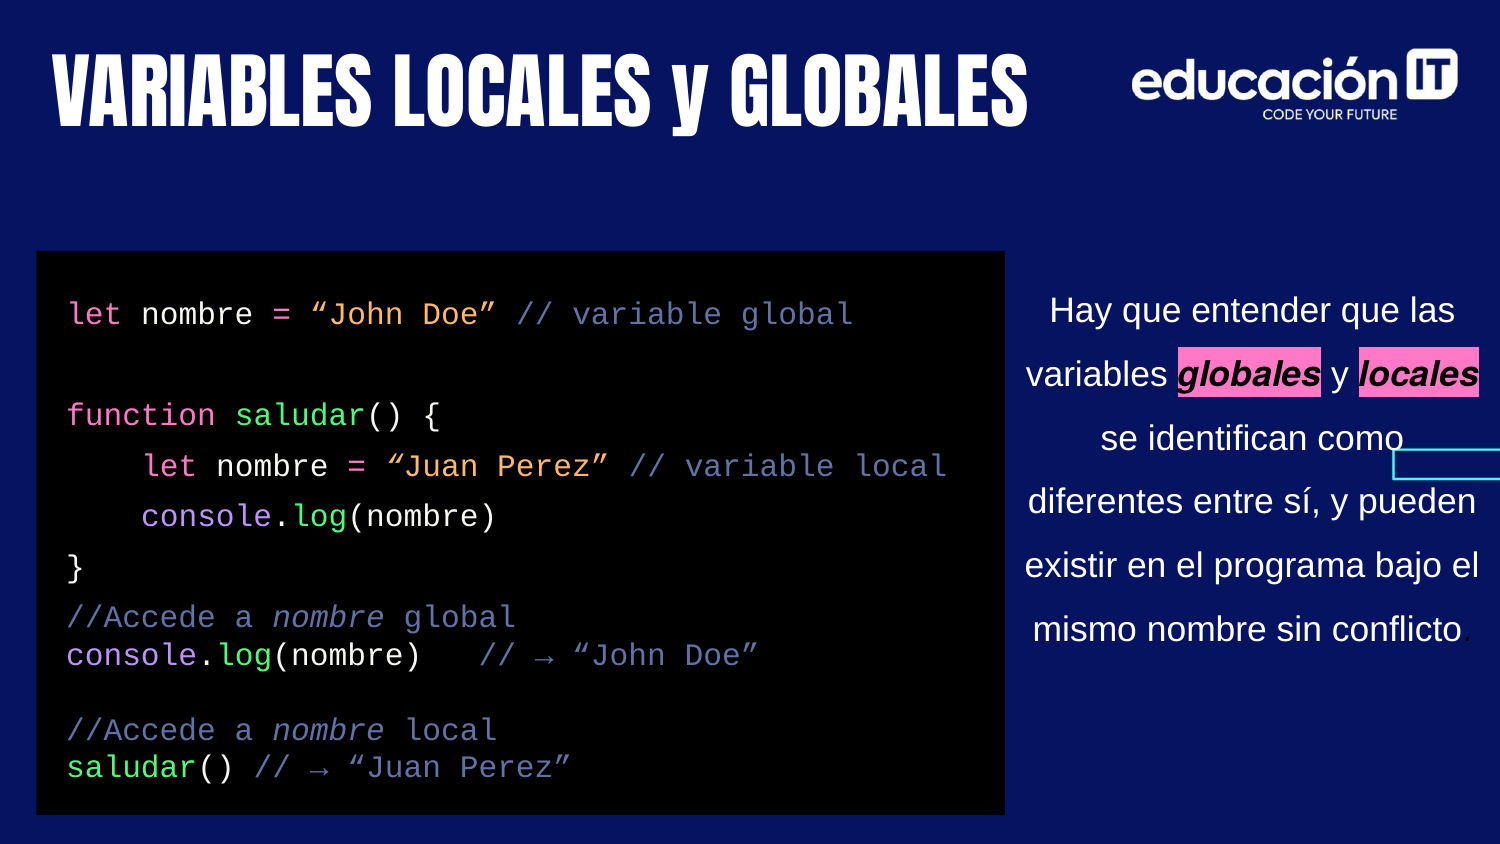

VARIABLES LOCALES y GLOBALES
let nombre = “John Doe” // variable global

function saludar() {
    let nombre = “Juan Perez” // variable local
    console.log(nombre)
}
//Accede a nombre global
console.log(nombre)   // → “John Doe”

//Accede a nombre local
saludar() // → “Juan Perez”

Hay que entender que las variables globales y locales se identifican como diferentes entre sí, y pueden existir en el programa bajo el mismo nombre sin conflicto.